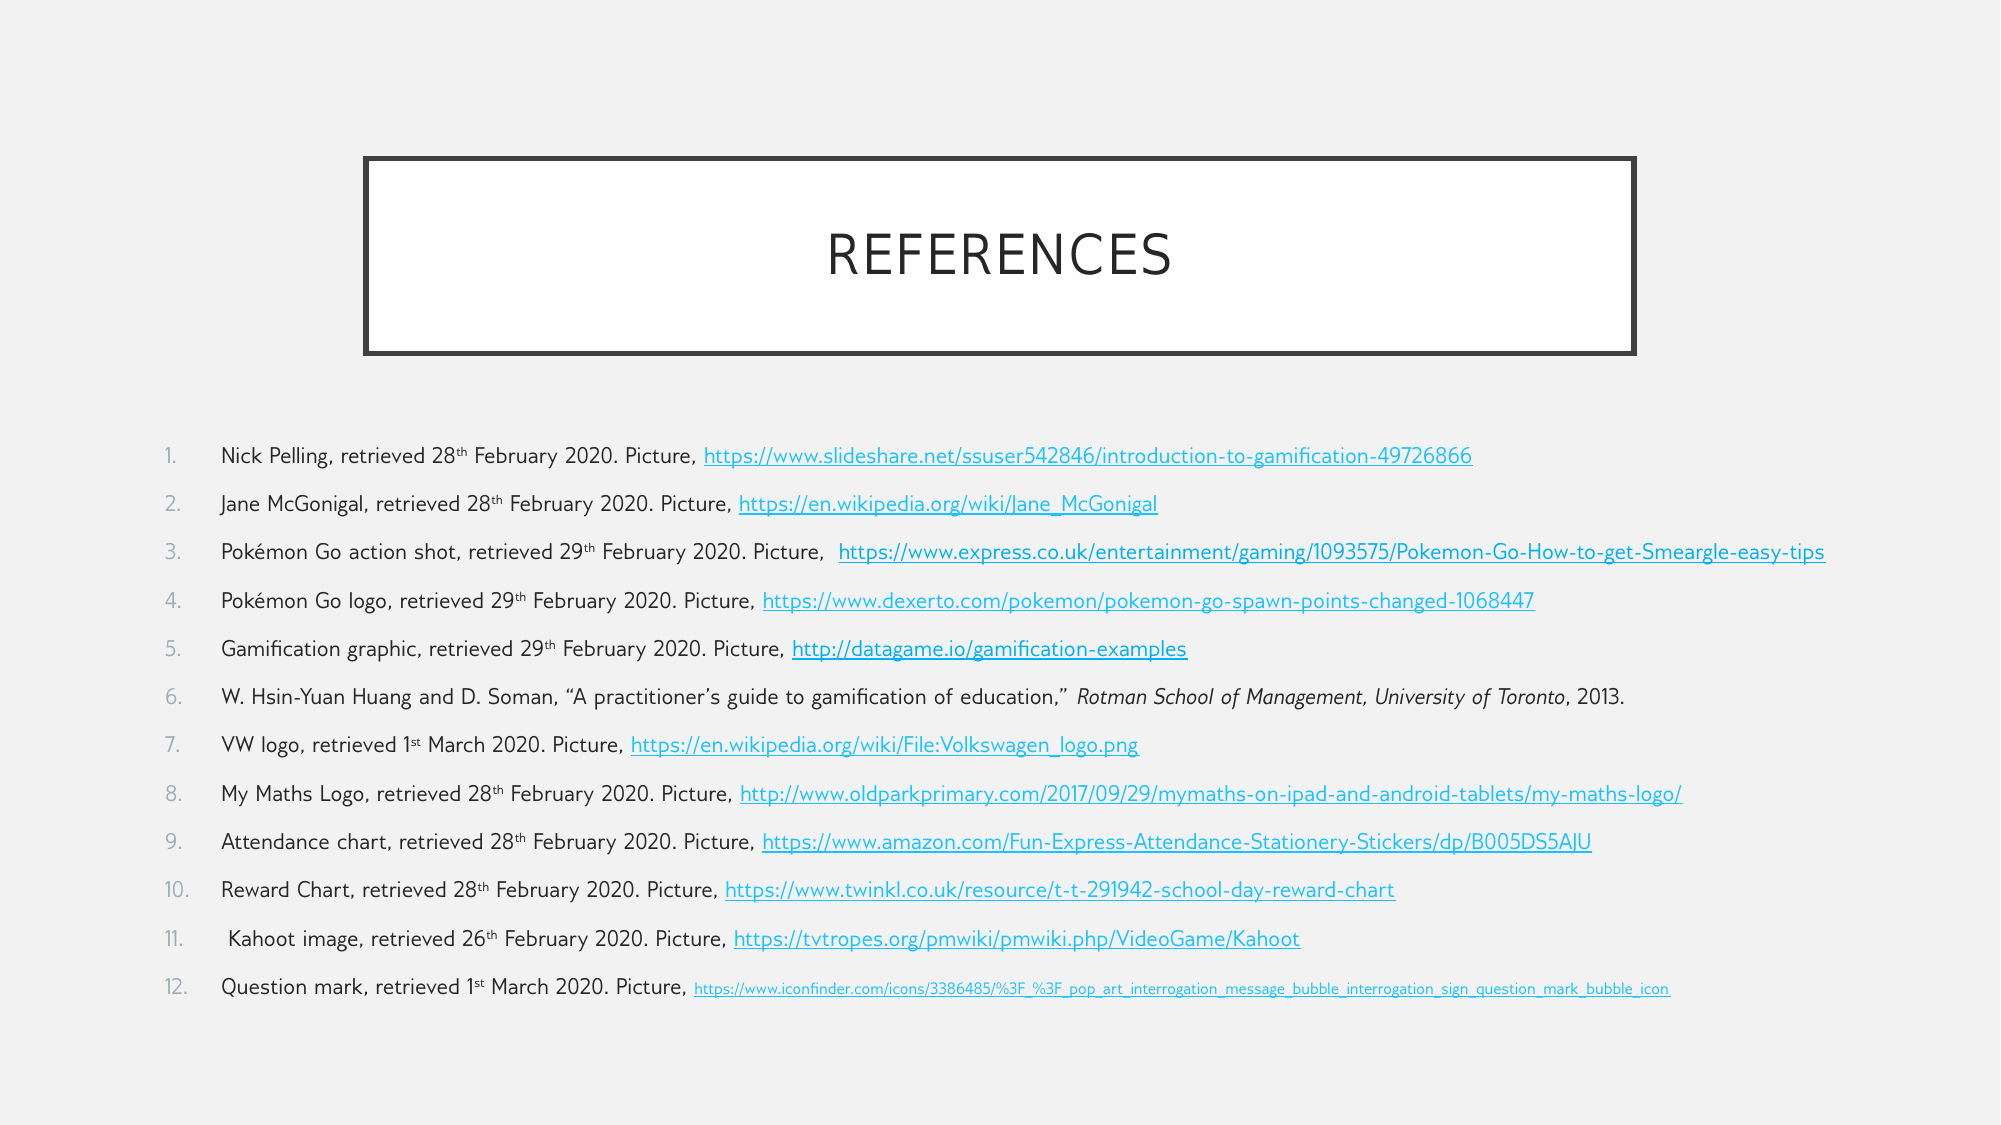

# References
Nick Pelling, retrieved 28th February 2020. Picture, https://www.slideshare.net/ssuser542846/introduction-to-gamification-49726866
Jane McGonigal, retrieved 28th February 2020. Picture, https://en.wikipedia.org/wiki/Jane_McGonigal
Pokémon Go action shot, retrieved 29th February 2020. Picture,  https://www.express.co.uk/entertainment/gaming/1093575/Pokemon-Go-How-to-get-Smeargle-easy-tips
Pokémon Go logo, retrieved 29th February 2020. Picture, https://www.dexerto.com/pokemon/pokemon-go-spawn-points-changed-1068447
Gamification graphic, retrieved 29th February 2020. Picture, http://datagame.io/gamification-examples
W. Hsin-Yuan Huang and D. Soman, “A practitioner’s guide to gamification of education,” Rotman School of Management, University of Toronto, 2013.
VW logo, retrieved 1st March 2020. Picture, https://en.wikipedia.org/wiki/File:Volkswagen_logo.png
My Maths Logo, retrieved 28th February 2020. Picture, http://www.oldparkprimary.com/2017/09/29/mymaths-on-ipad-and-android-tablets/my-maths-logo/
Attendance chart, retrieved 28th February 2020. Picture, https://www.amazon.com/Fun-Express-Attendance-Stationery-Stickers/dp/B005DS5AJU
Reward Chart, retrieved 28th February 2020. Picture, https://www.twinkl.co.uk/resource/t-t-291942-school-day-reward-chart
 Kahoot image, retrieved 26th February 2020. Picture, https://tvtropes.org/pmwiki/pmwiki.php/VideoGame/Kahoot
Question mark, retrieved 1st March 2020. Picture, https://www.iconfinder.com/icons/3386485/%3F_%3F_pop_art_interrogation_message_bubble_interrogation_sign_question_mark_bubble_icon